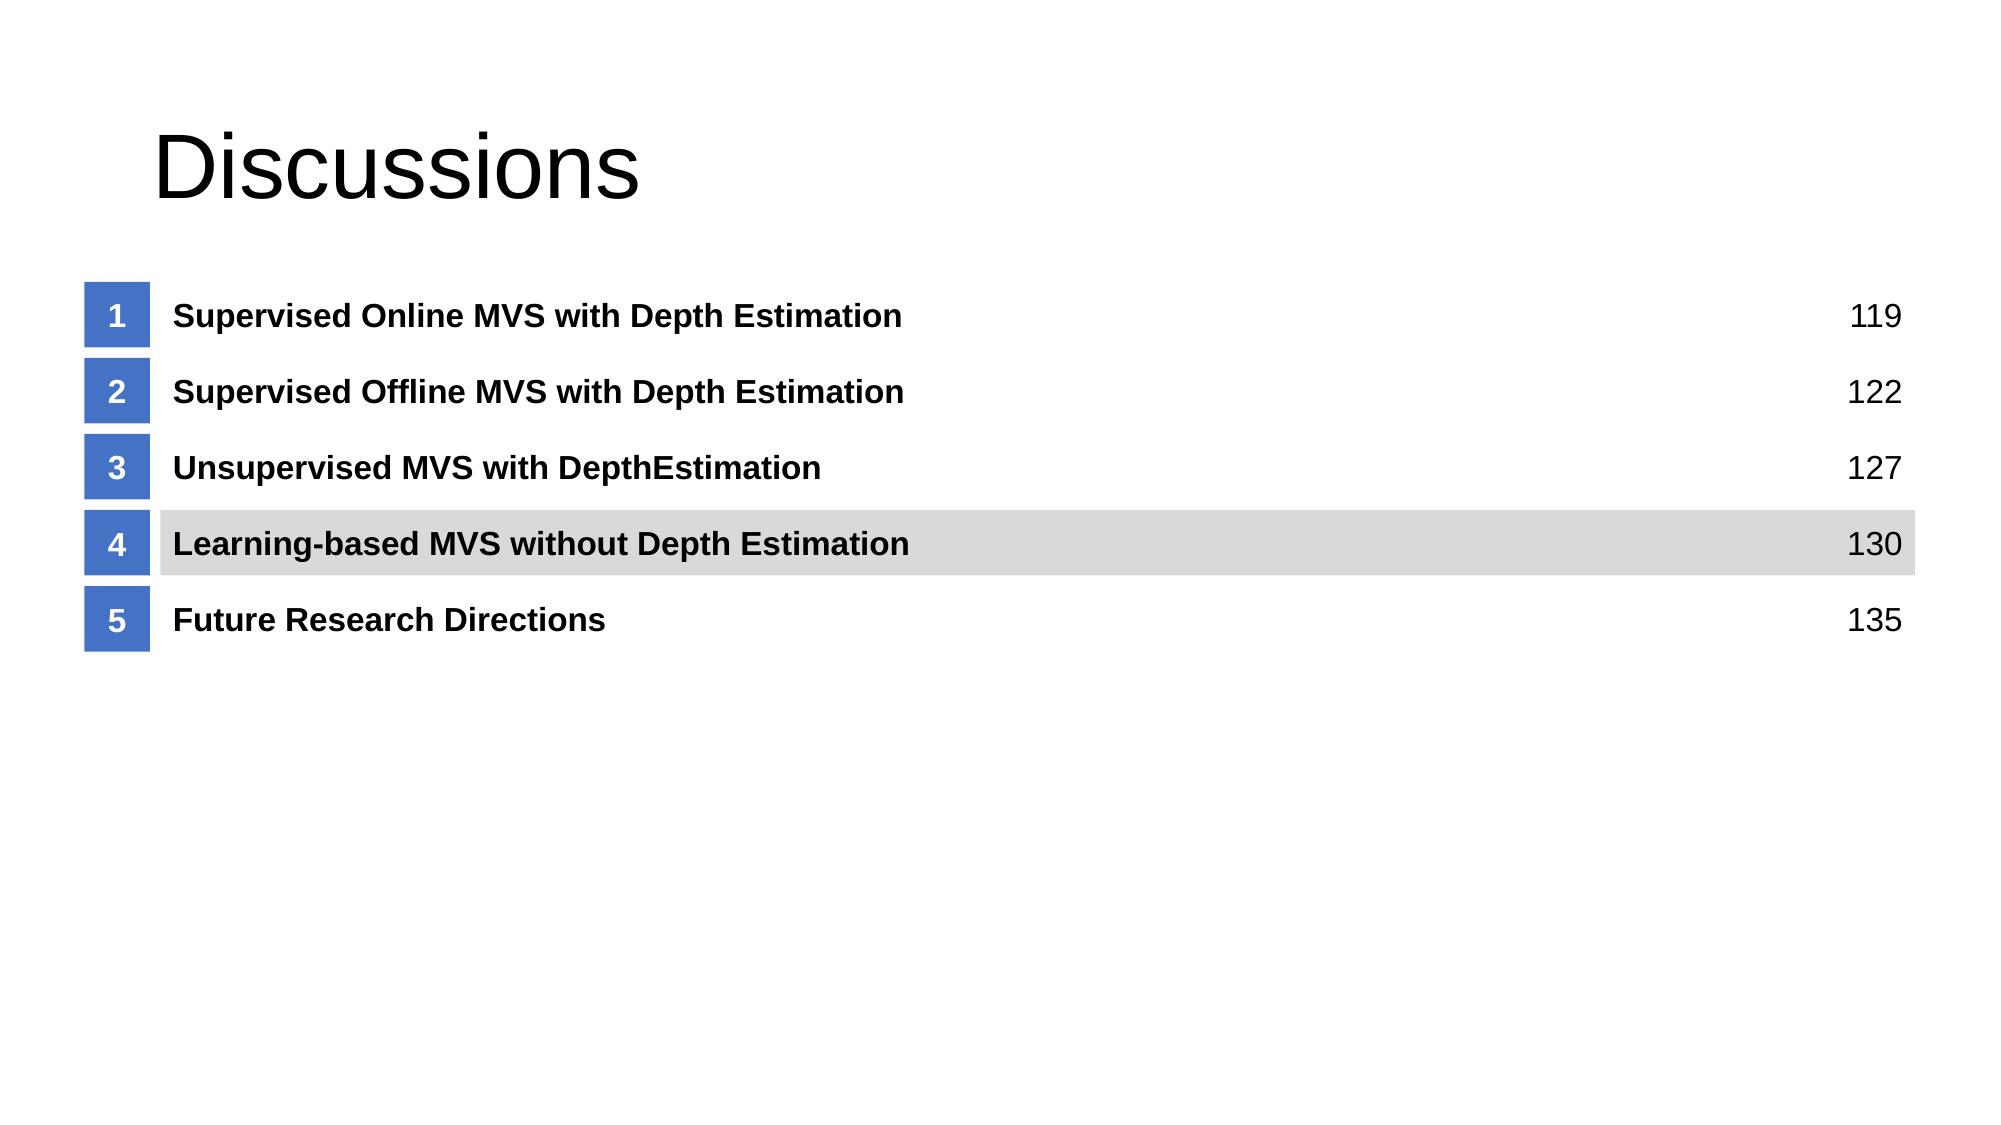

# Discussions
1
Supervised Online MVS with Depth Estimation
119
2
Supervised Offline MVS with Depth Estimation
122
3
Unsupervised MVS with DepthEstimation
127
4

Learning-based MVS without Depth Estimation
130
5
Future Research Directions
135